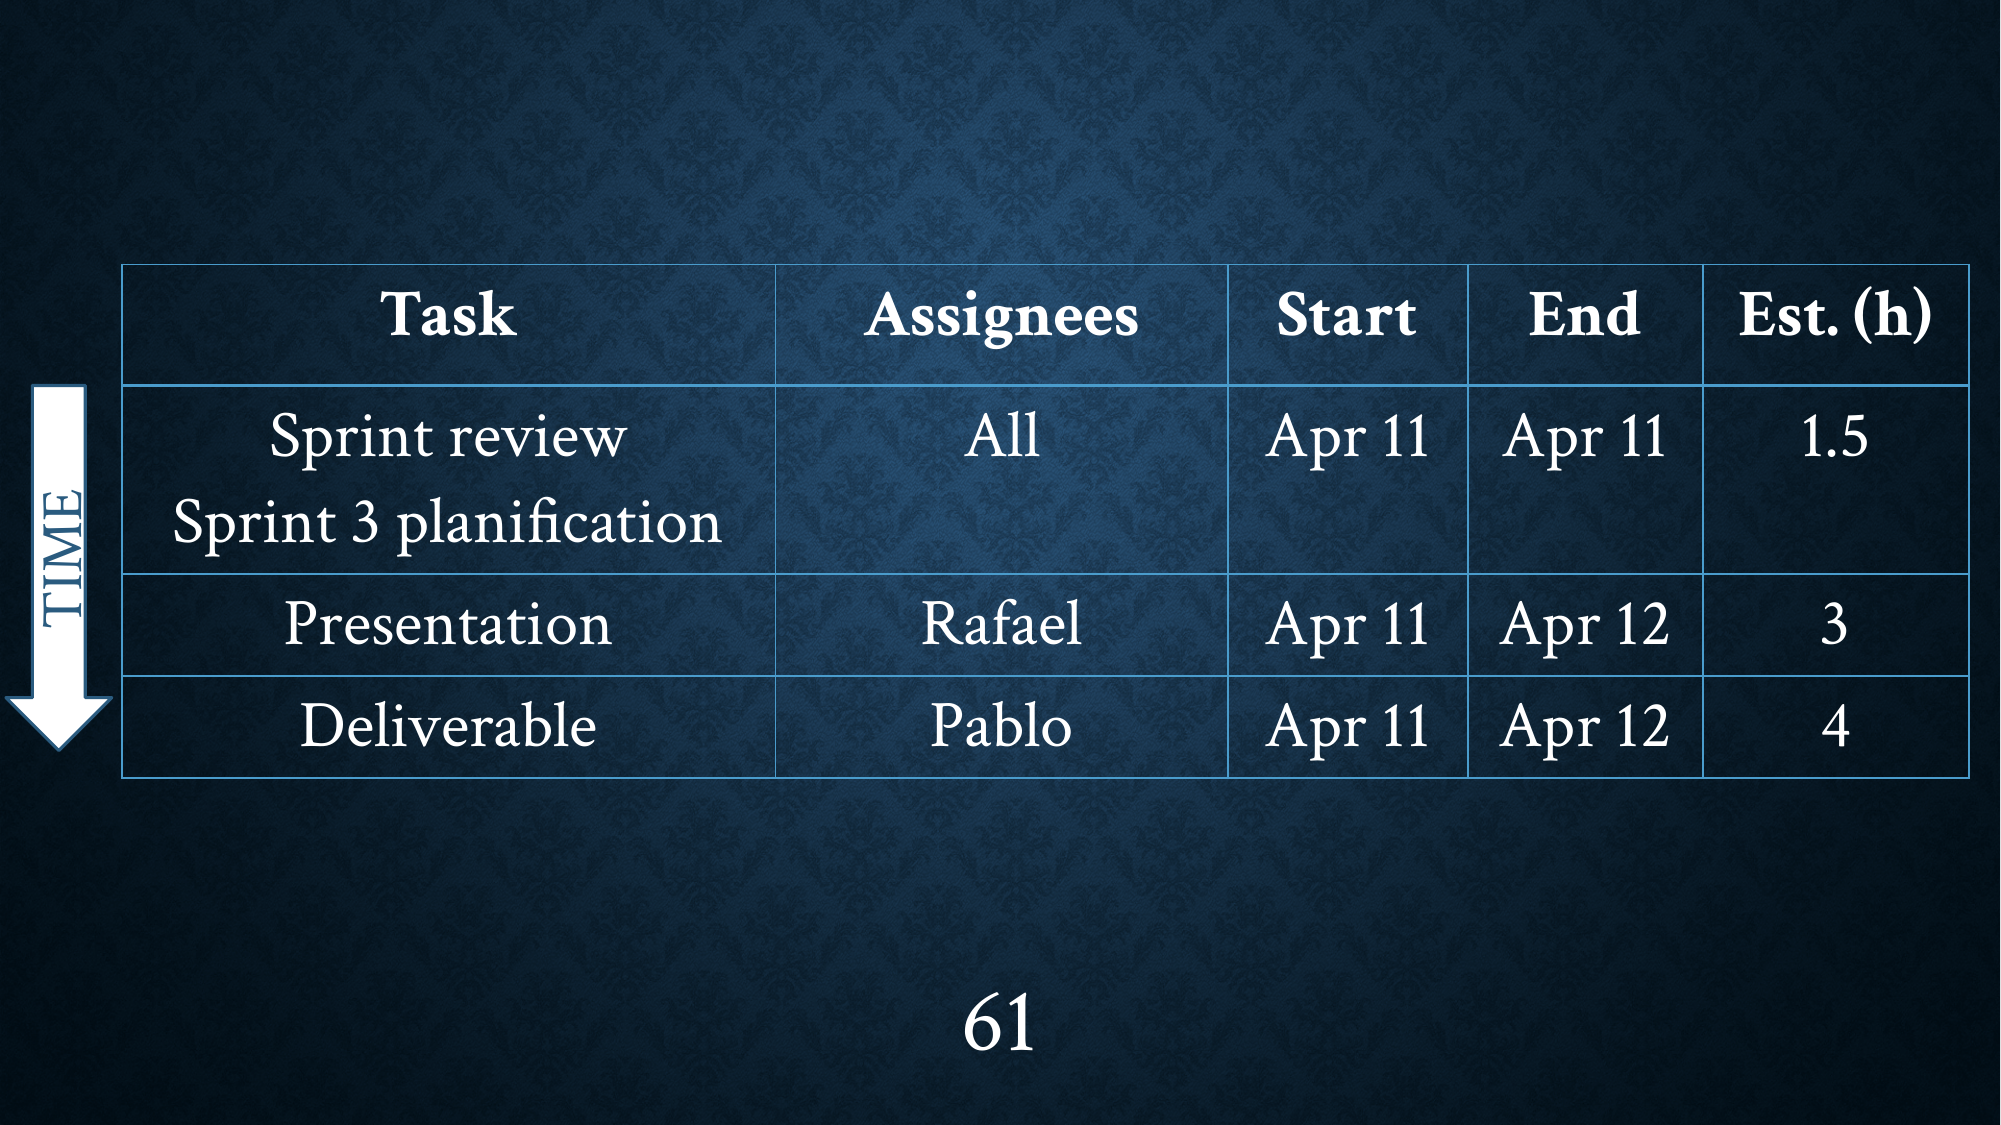

| Task | Assignees | Start | End | Est. (h) |
| --- | --- | --- | --- | --- |
| Sprint review Sprint 3 planification | All | Apr 11 | Apr 11 | 1.5 |
| Presentation | Rafael | Apr 11 | Apr 12 | 3 |
| Deliverable | Pablo | Apr 11 | Apr 12 | 4 |

TIME
61